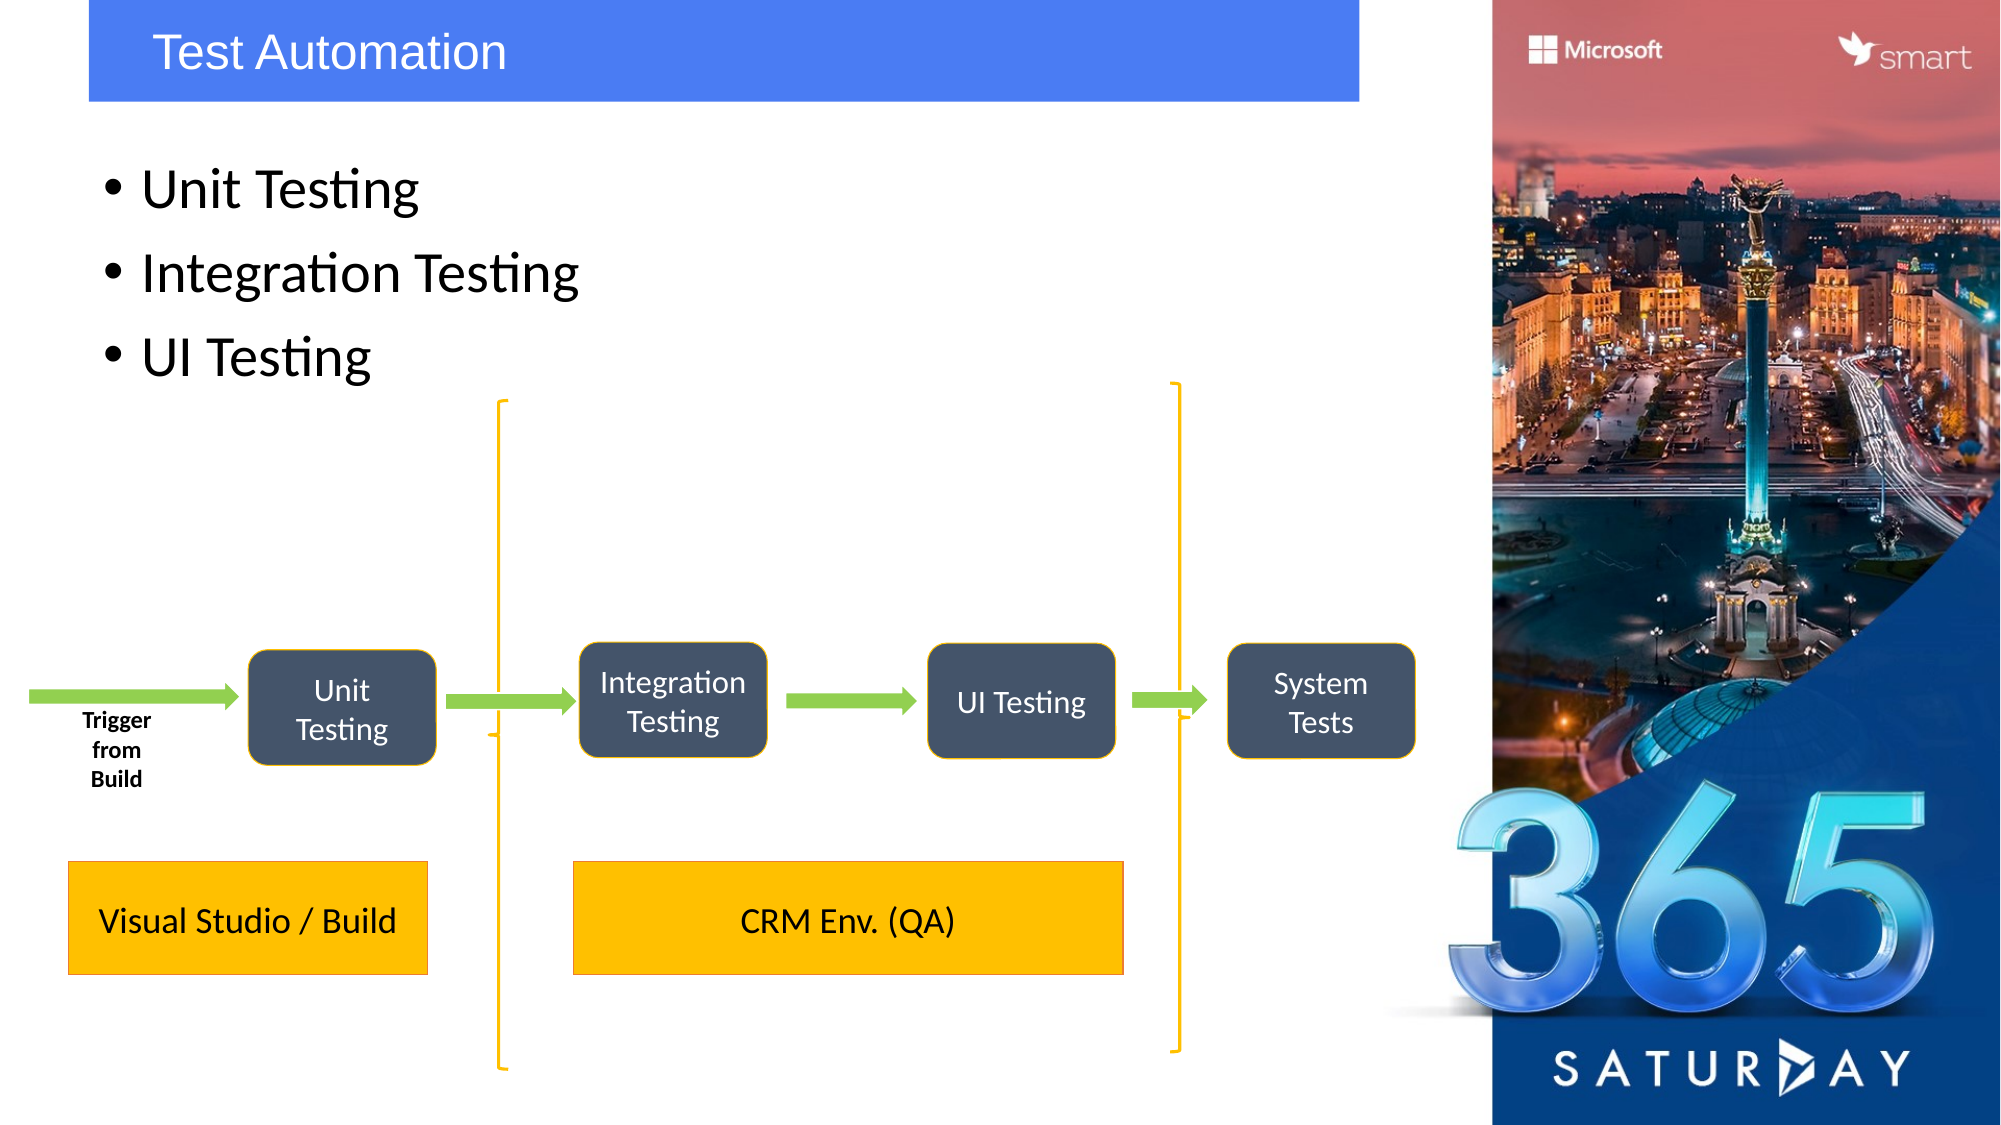

Test Automation
Unit Testing
Integration Testing
UI Testing

Integration Testing
UI Testing
System Tests
Unit Testing

Trigger from Build

CRM Env. (QA)
Visual Studio / Build